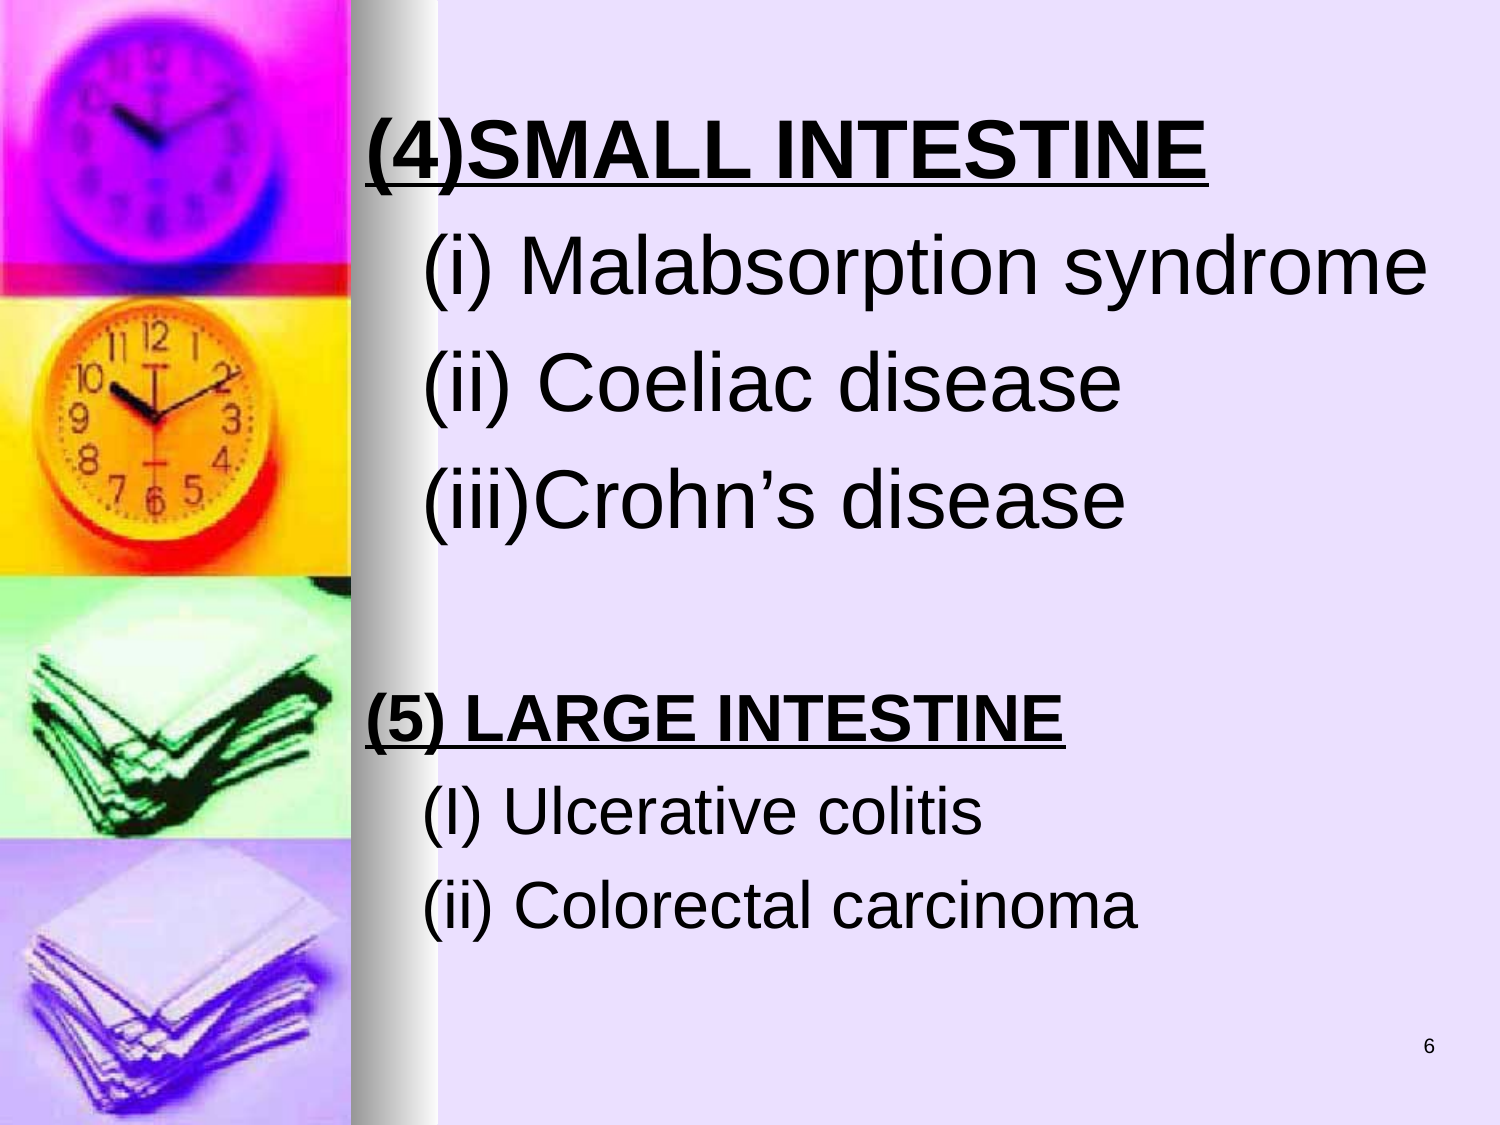

(4)SMALL INTESTINE
	(i) Malabsorption syndrome
	(ii) Coeliac disease
	(iii)Crohn’s disease

(5) LARGE INTESTINE
	(I) Ulcerative colitis
	(ii) Colorectal carcinoma
6